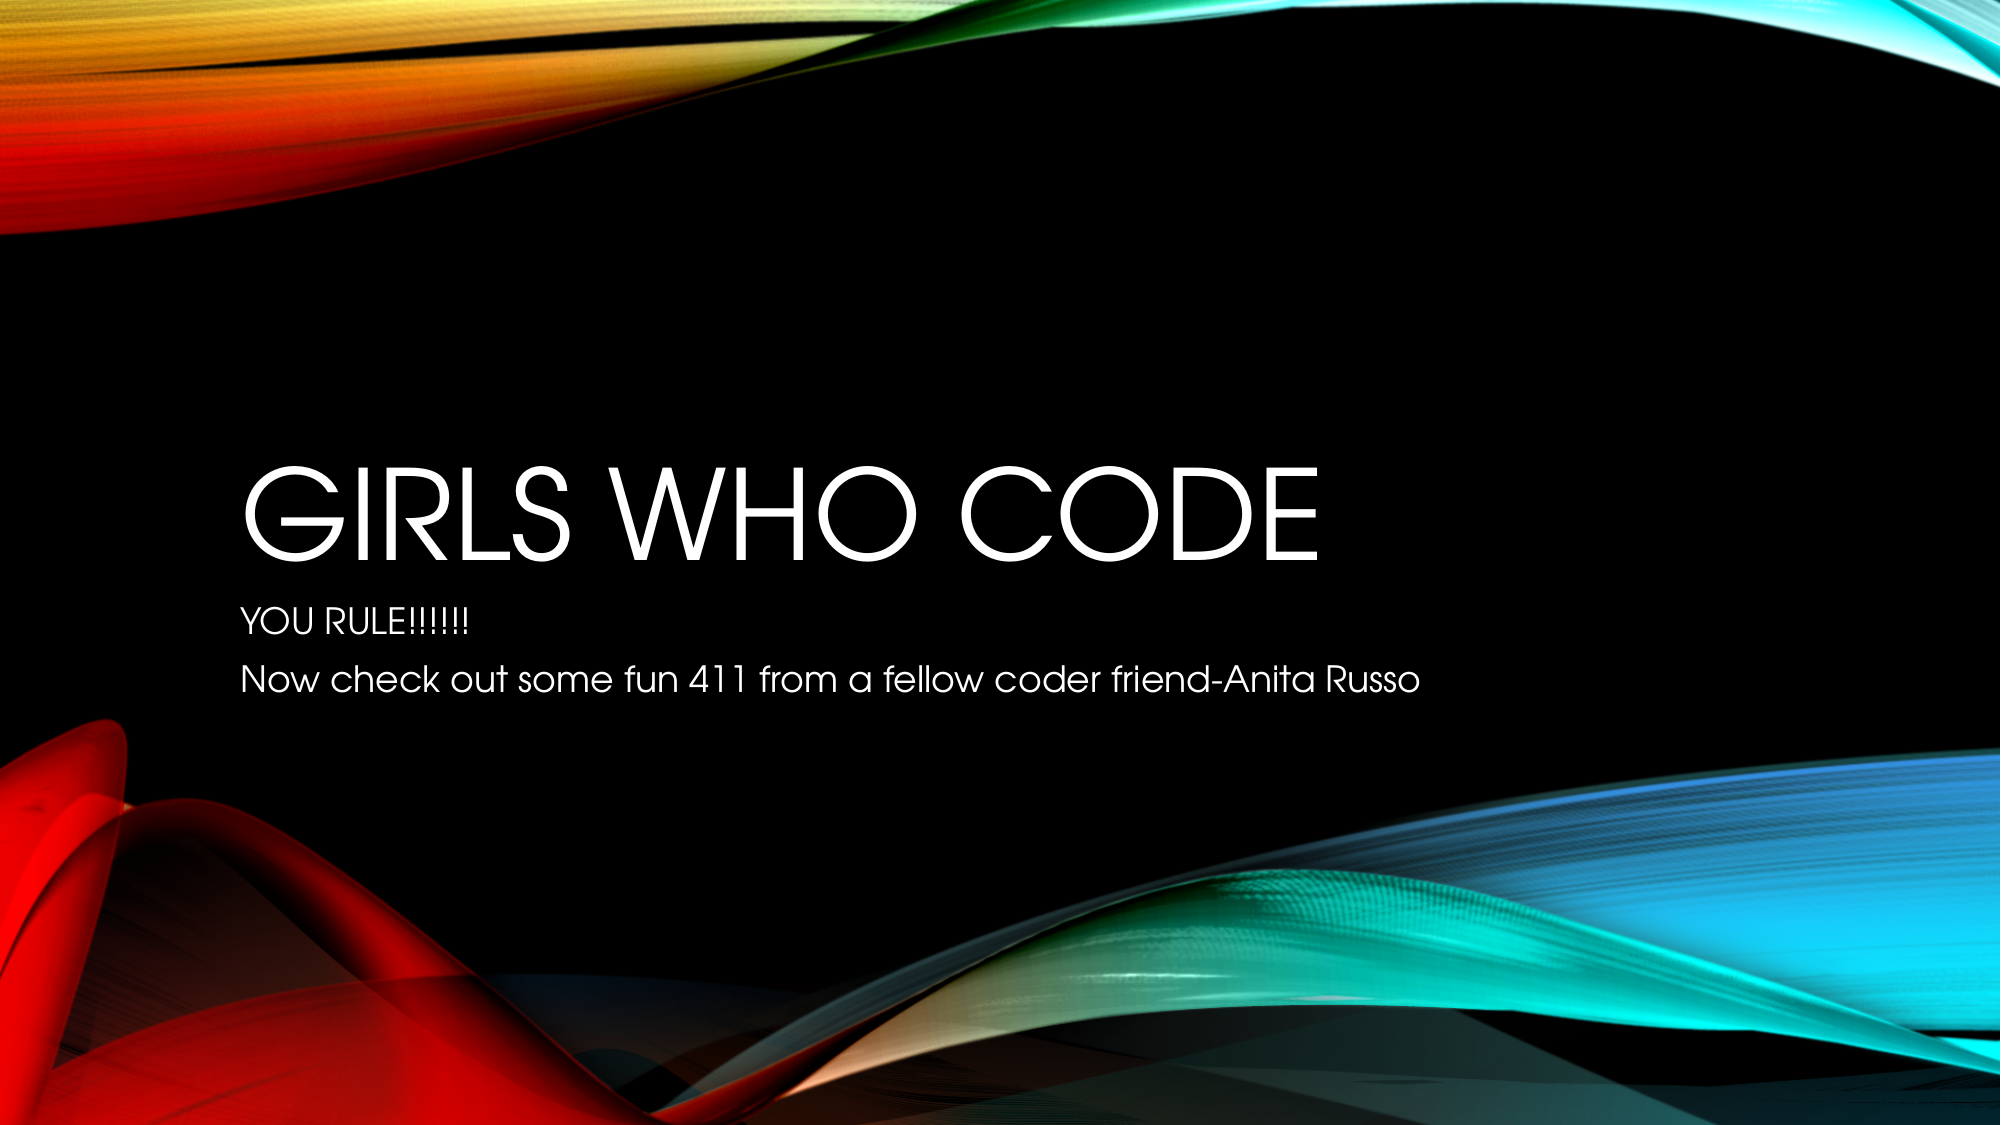

# Girls Who Code
YOU RULE!!!!!!
Now check out some fun 411 from a fellow coder friend-Anita Russo